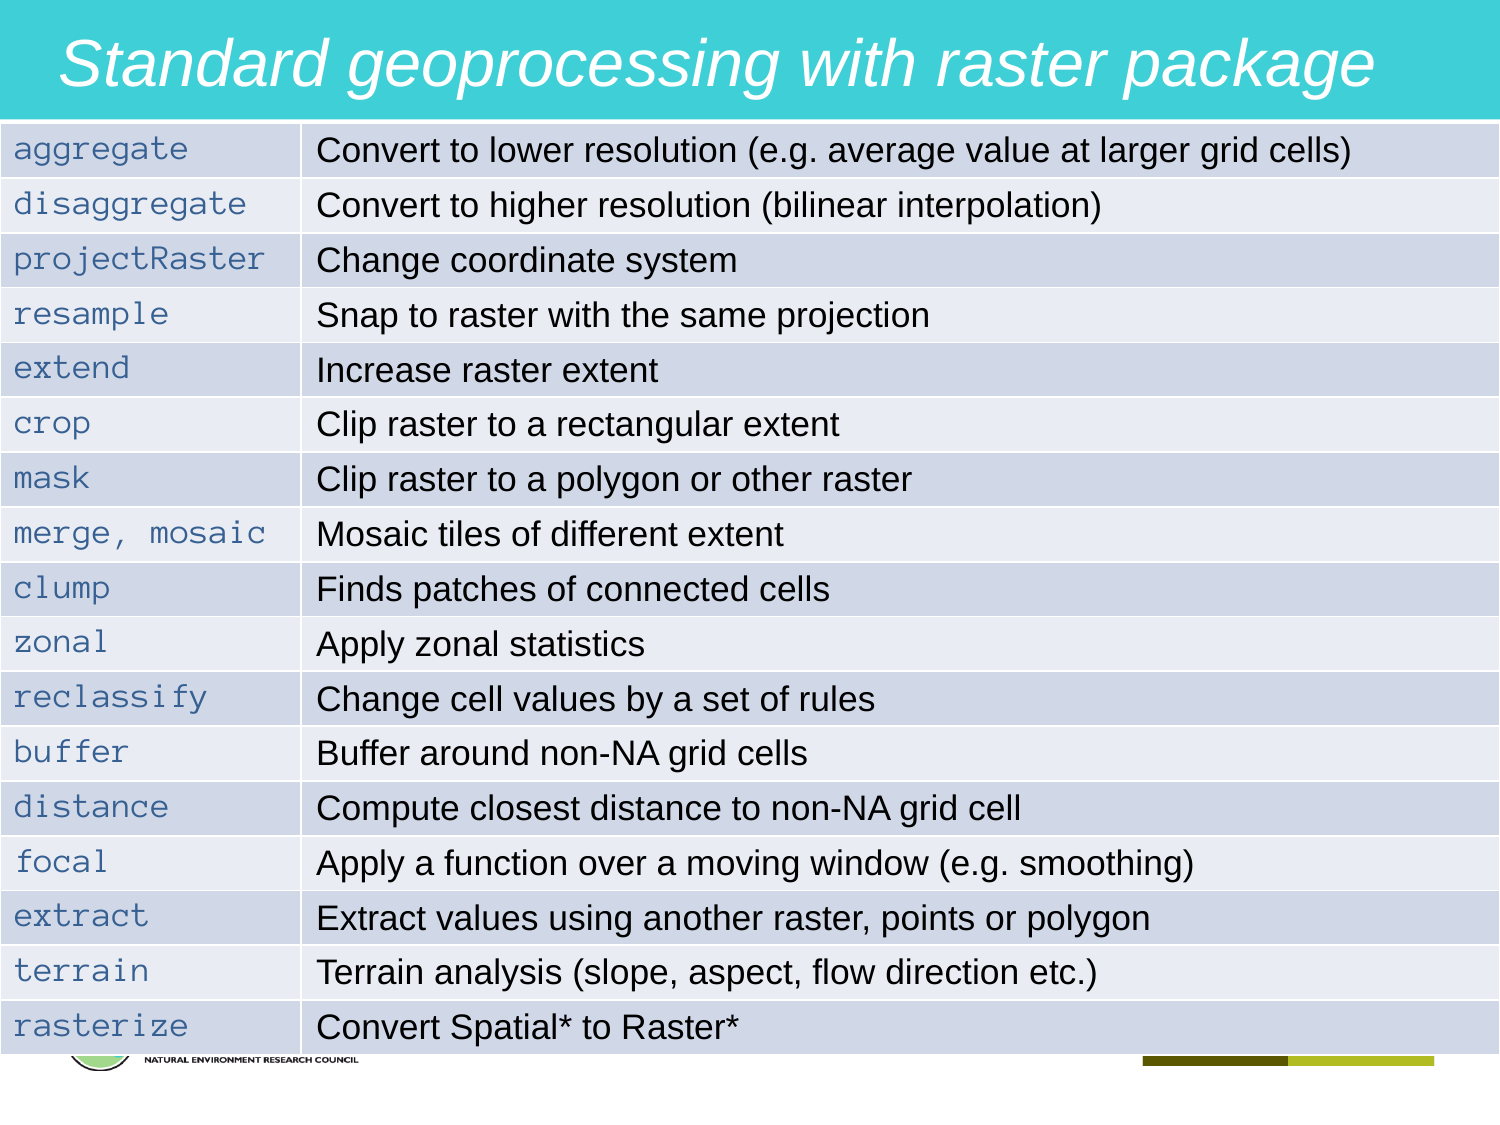

Standard geoprocessing with raster package
| aggregate | Convert to lower resolution (e.g. average value at larger grid cells) |
| --- | --- |
| disaggregate | Convert to higher resolution (bilinear interpolation) |
| projectRaster | Change coordinate system |
| resample | Snap to raster with the same projection |
| extend | Increase raster extent |
| crop | Clip raster to a rectangular extent |
| mask | Clip raster to a polygon or other raster |
| merge, mosaic | Mosaic tiles of different extent |
| clump | Finds patches of connected cells |
| zonal | Apply zonal statistics |
| reclassify | Change cell values by a set of rules |
| buffer | Buffer around non-NA grid cells |
| distance | Compute closest distance to non-NA grid cell |
| focal | Apply a function over a moving window (e.g. smoothing) |
| extract | Extract values using another raster, points or polygon |
| terrain | Terrain analysis (slope, aspect, flow direction etc.) |
| rasterize | Convert Spatial\* to Raster\* |